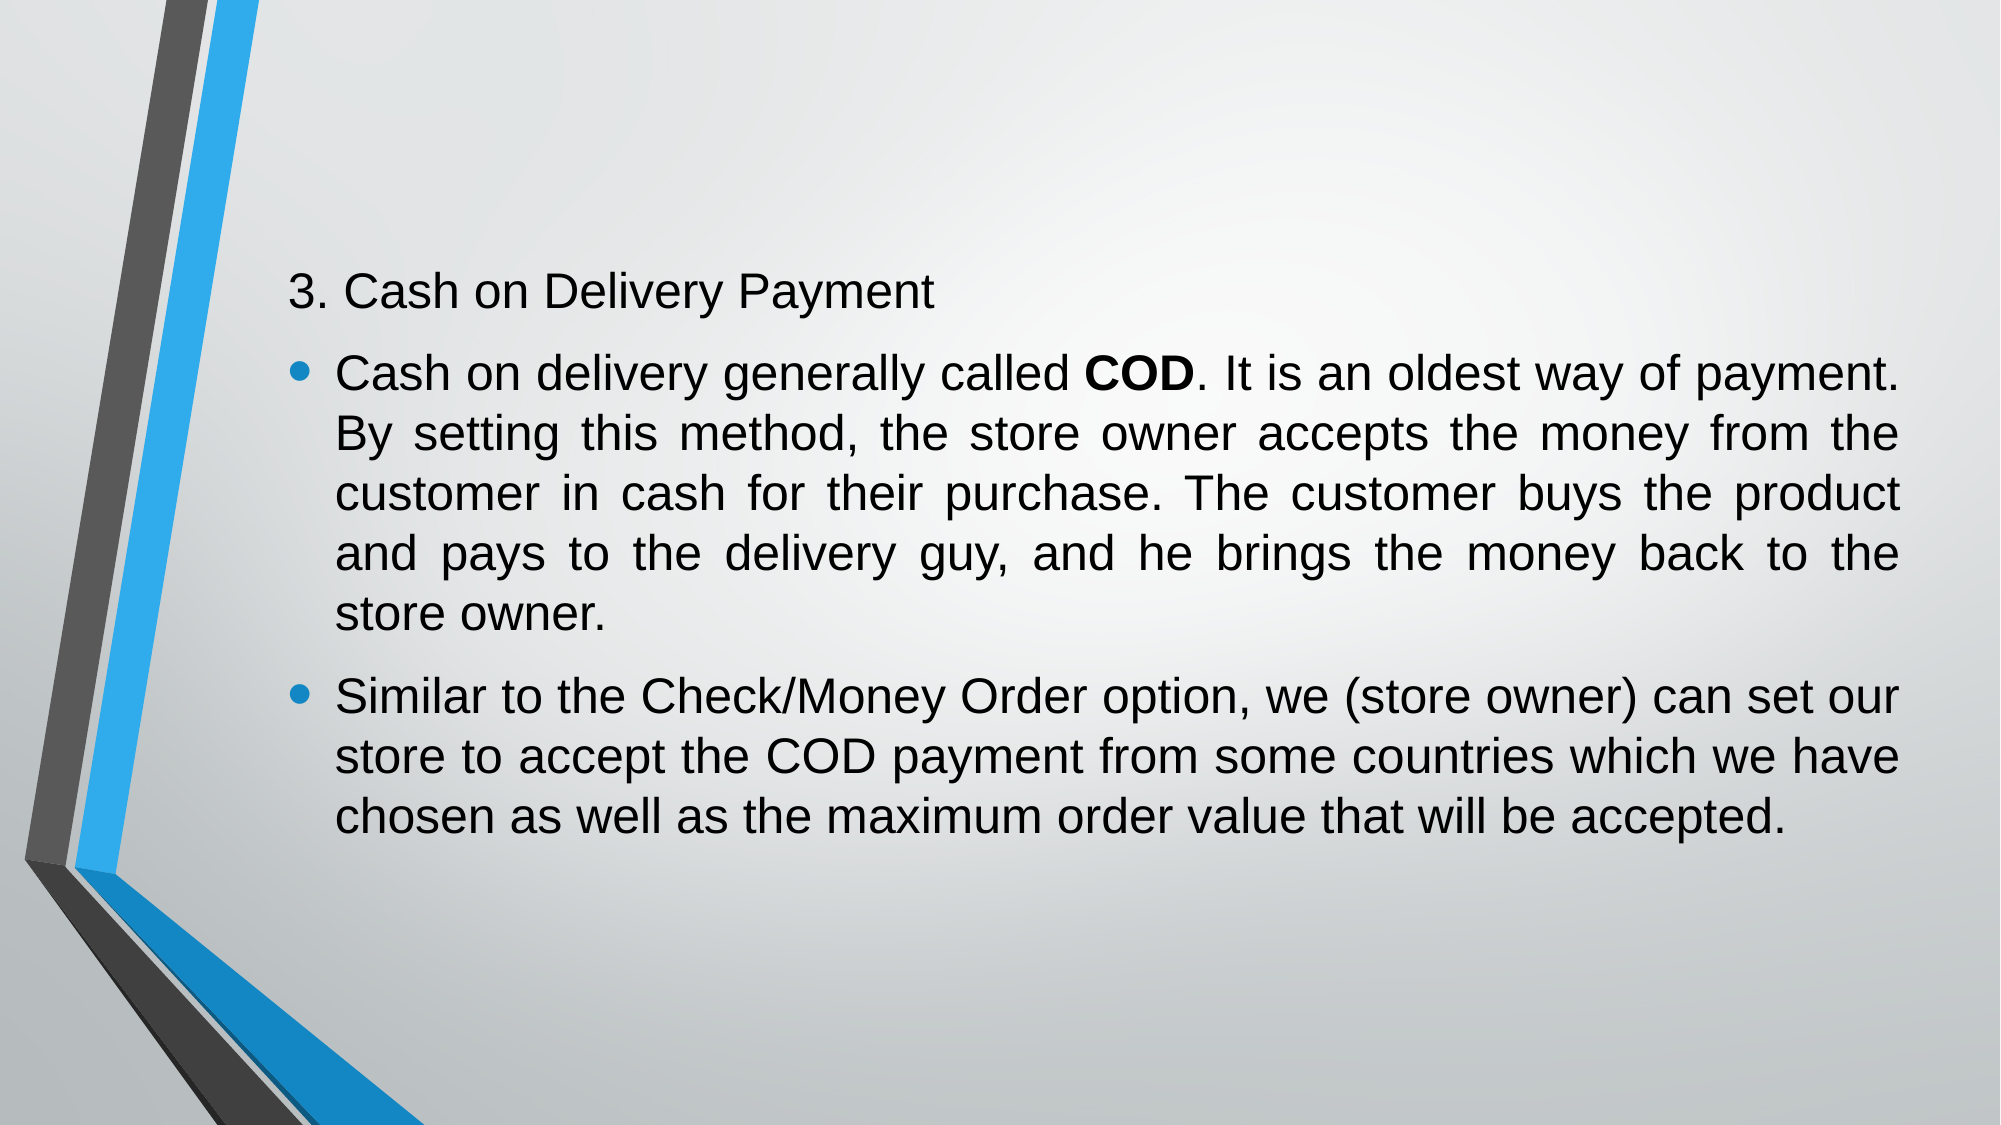

3. Cash on Delivery Payment
Cash on delivery generally called COD. It is an oldest way of payment. By setting this method, the store owner accepts the money from the customer in cash for their purchase. The customer buys the product and pays to the delivery guy, and he brings the money back to the store owner.
Similar to the Check/Money Order option, we (store owner) can set our store to accept the COD payment from some countries which we have chosen as well as the maximum order value that will be accepted.